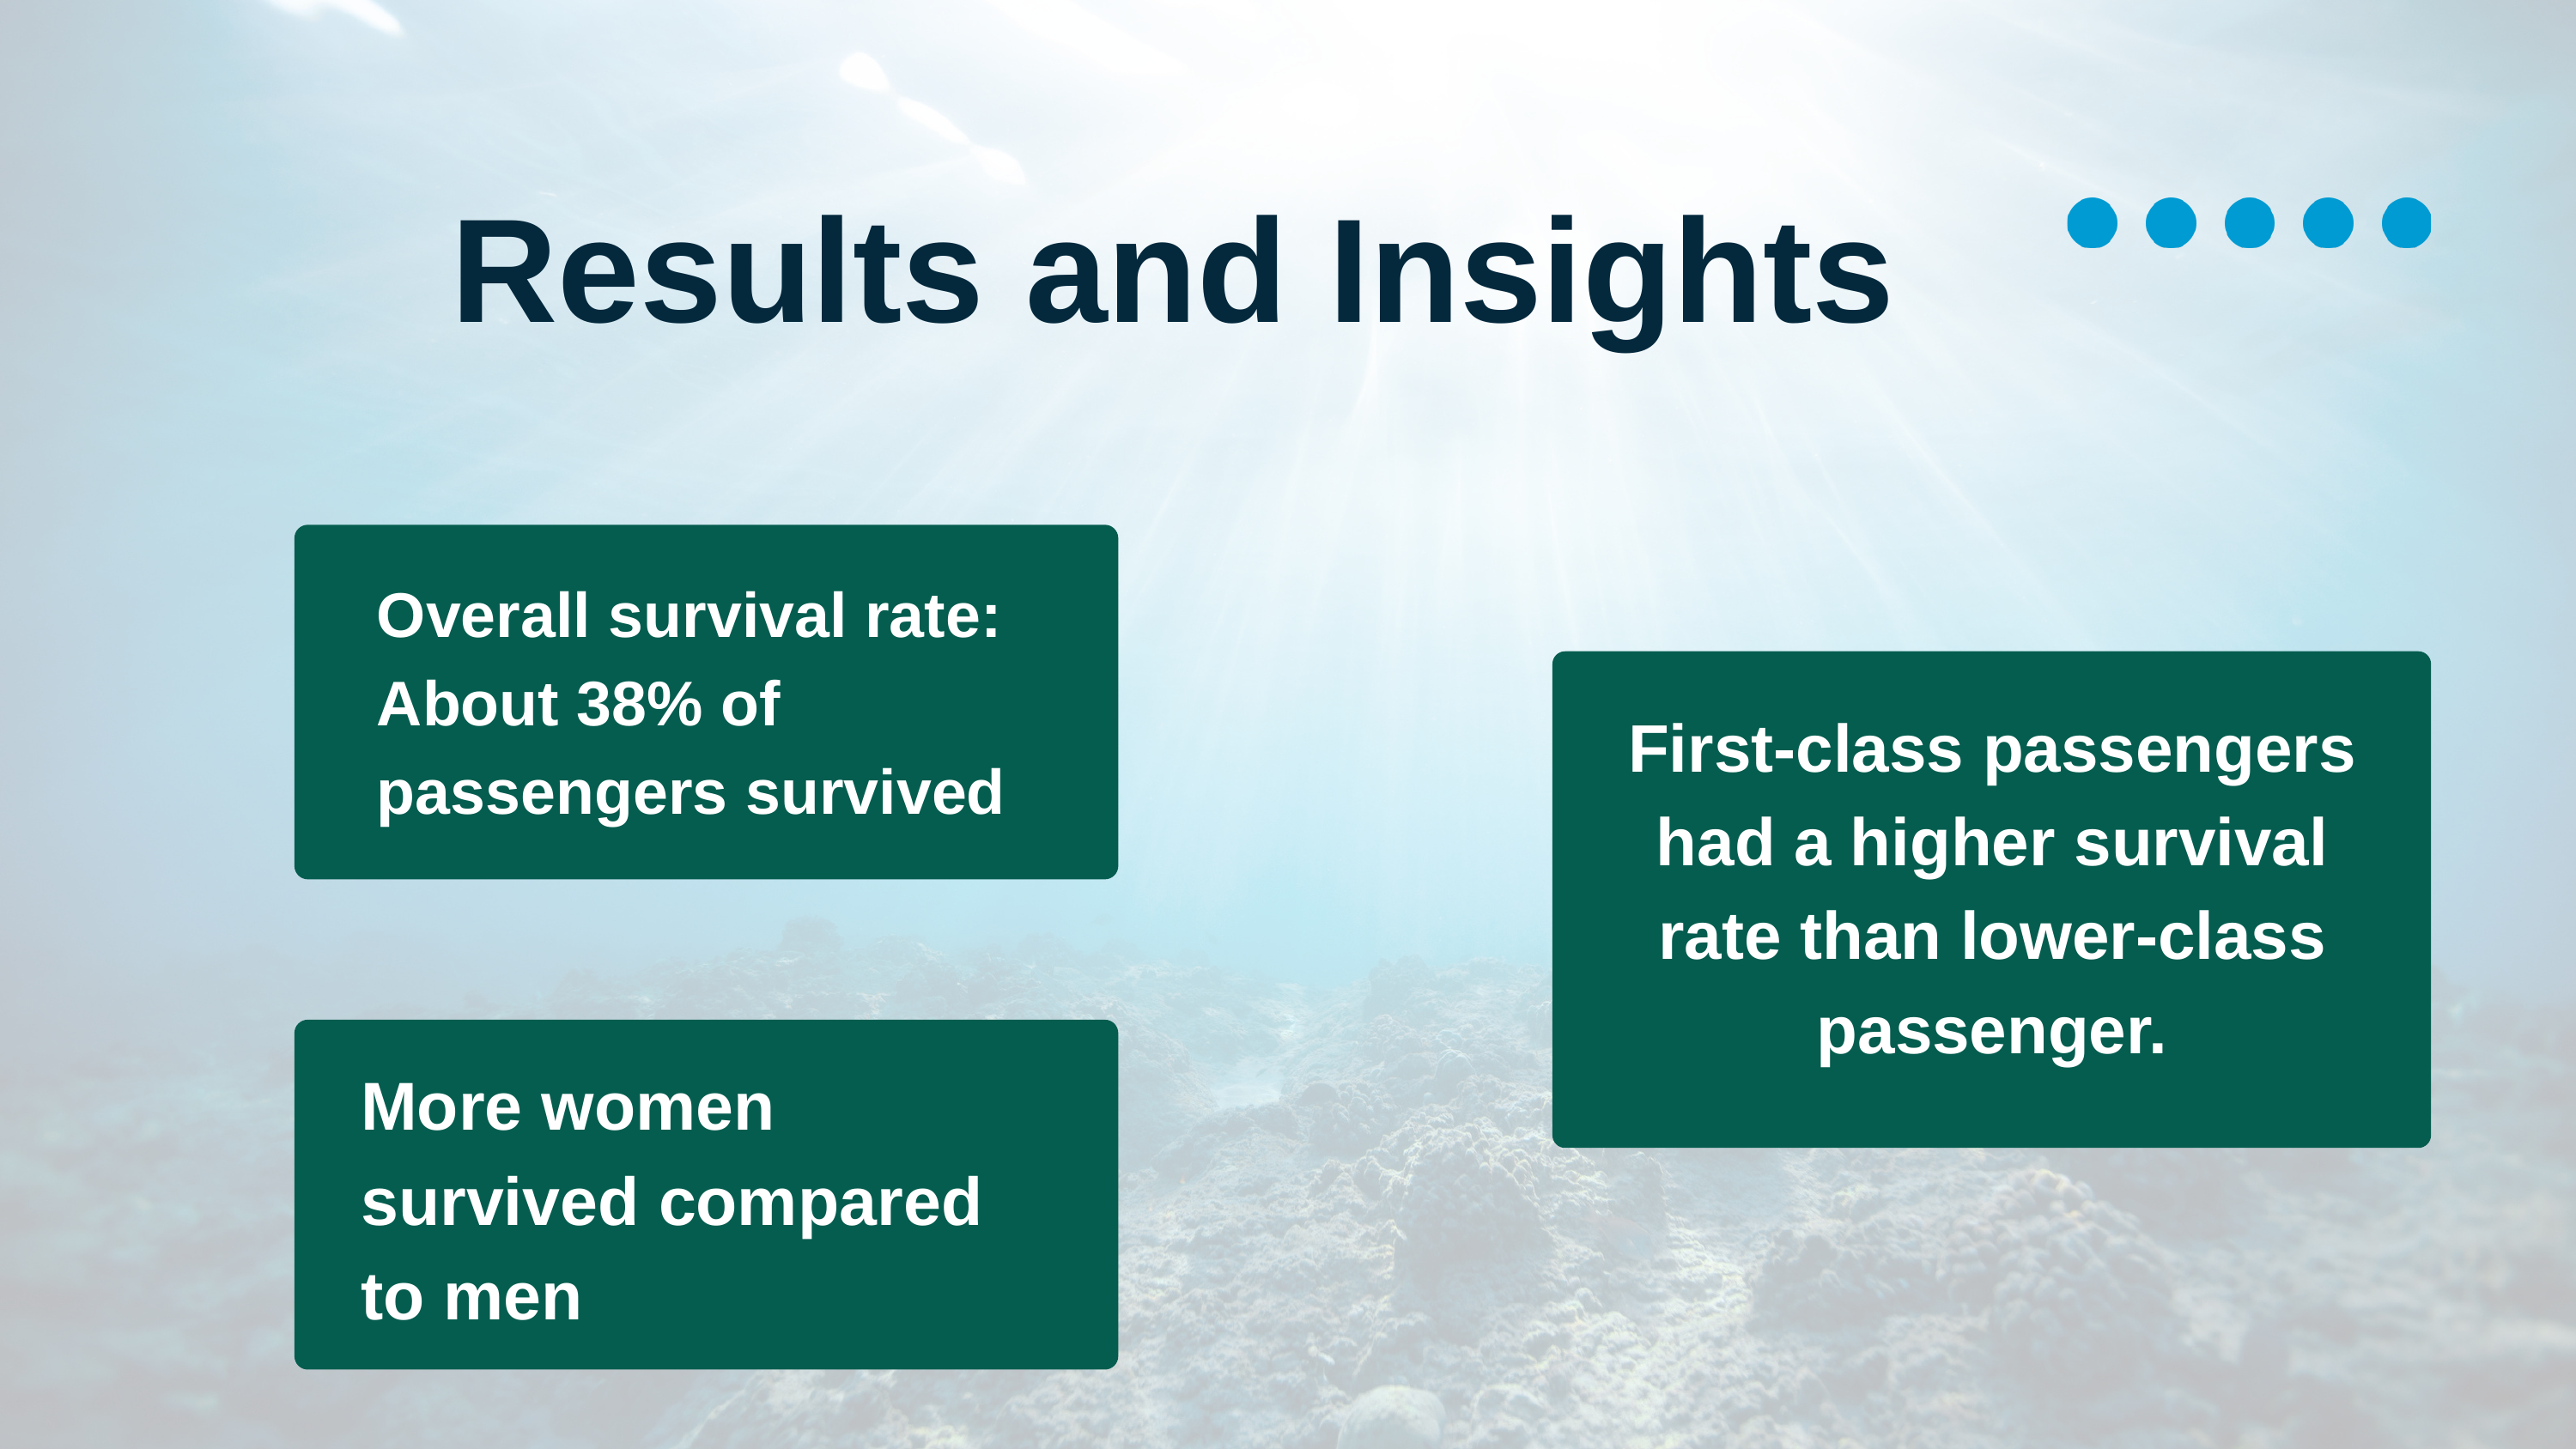

Results and Insights

Overall survival rate: About 38% of passengers survived

First-class passengers had a higher survival rate than lower-class passenger.

More women survived compared to men